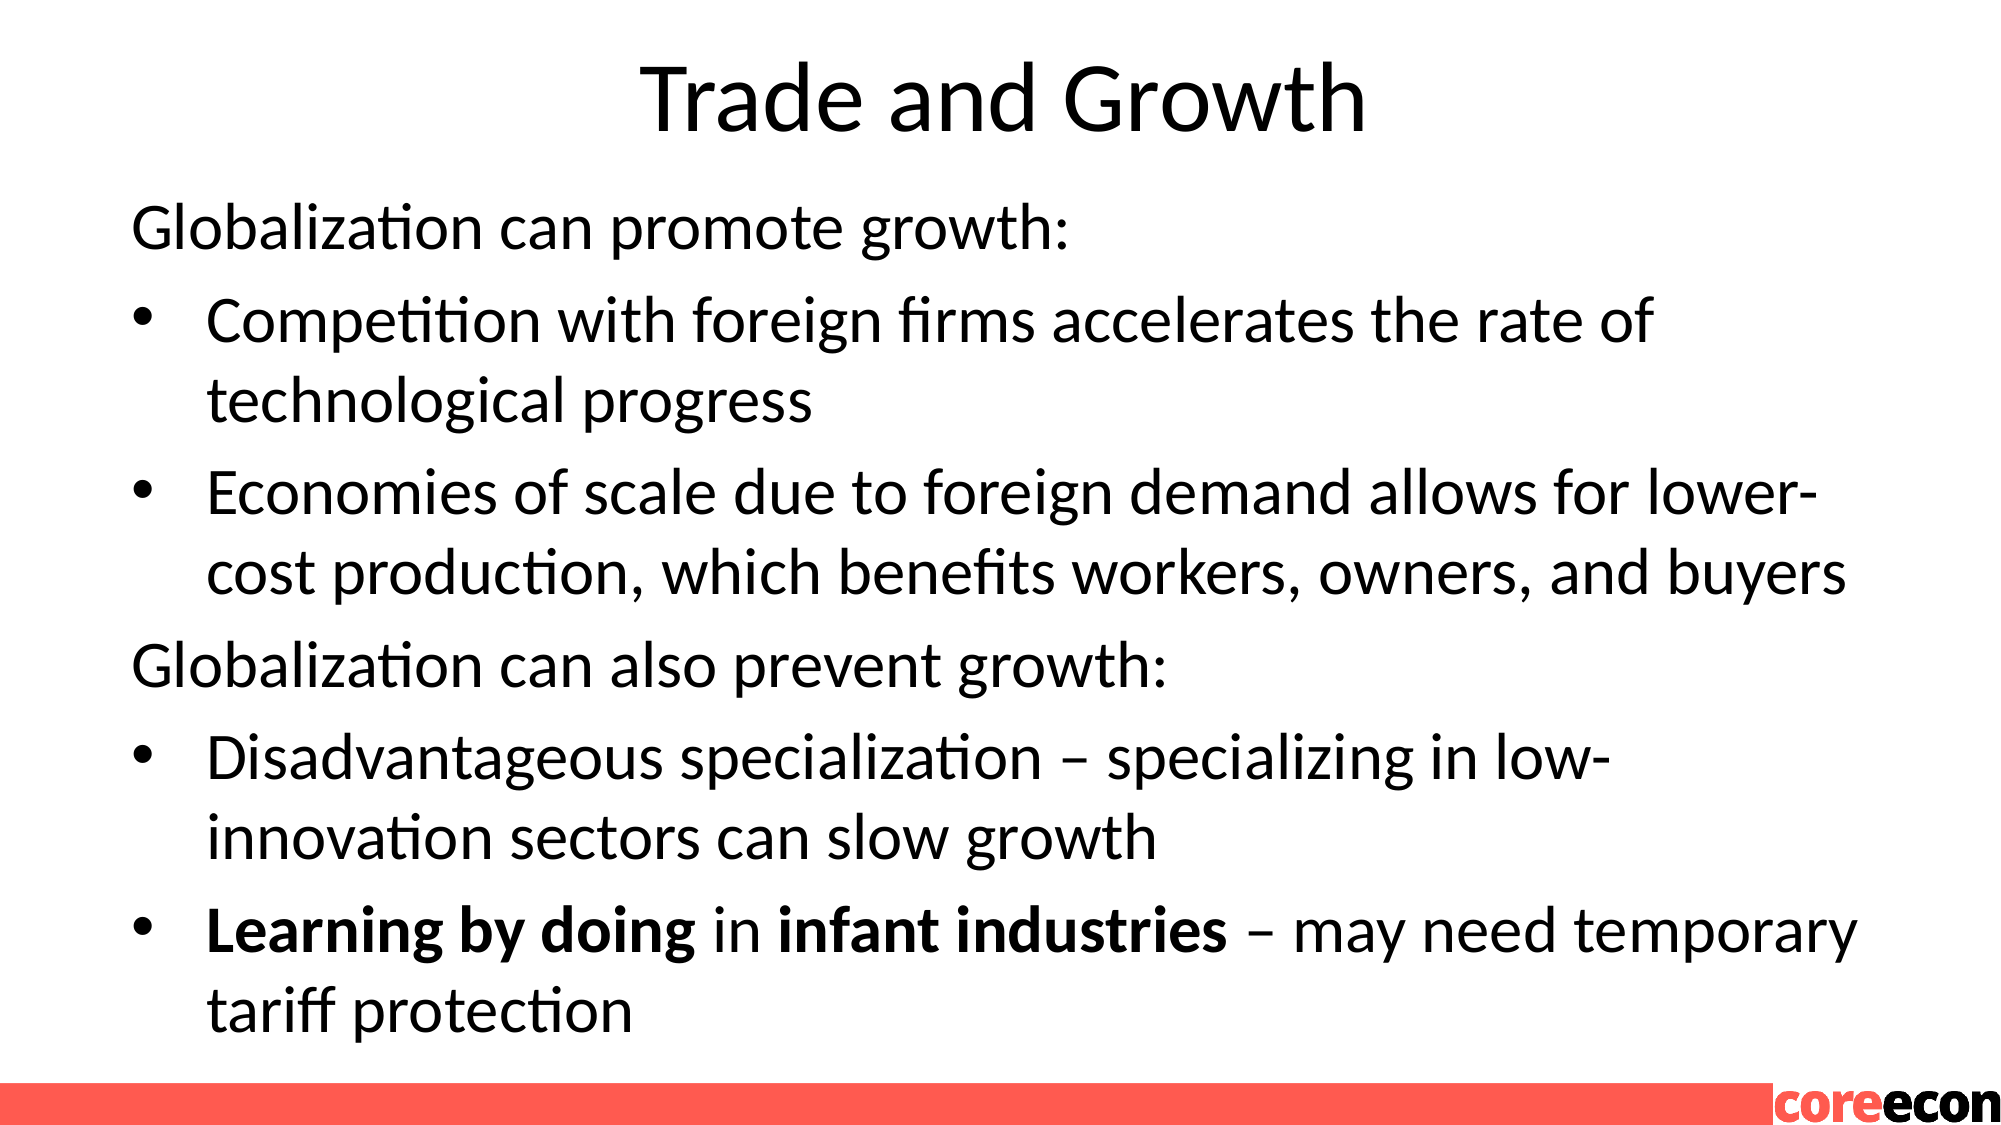

# Trade and Growth
Globalization can promote growth:
Competition with foreign firms accelerates the rate of technological progress
Economies of scale due to foreign demand allows for lower-cost production, which benefits workers, owners, and buyers
Globalization can also prevent growth:
Disadvantageous specialization – specializing in low-innovation sectors can slow growth
Learning by doing in infant industries – may need temporary tariff protection